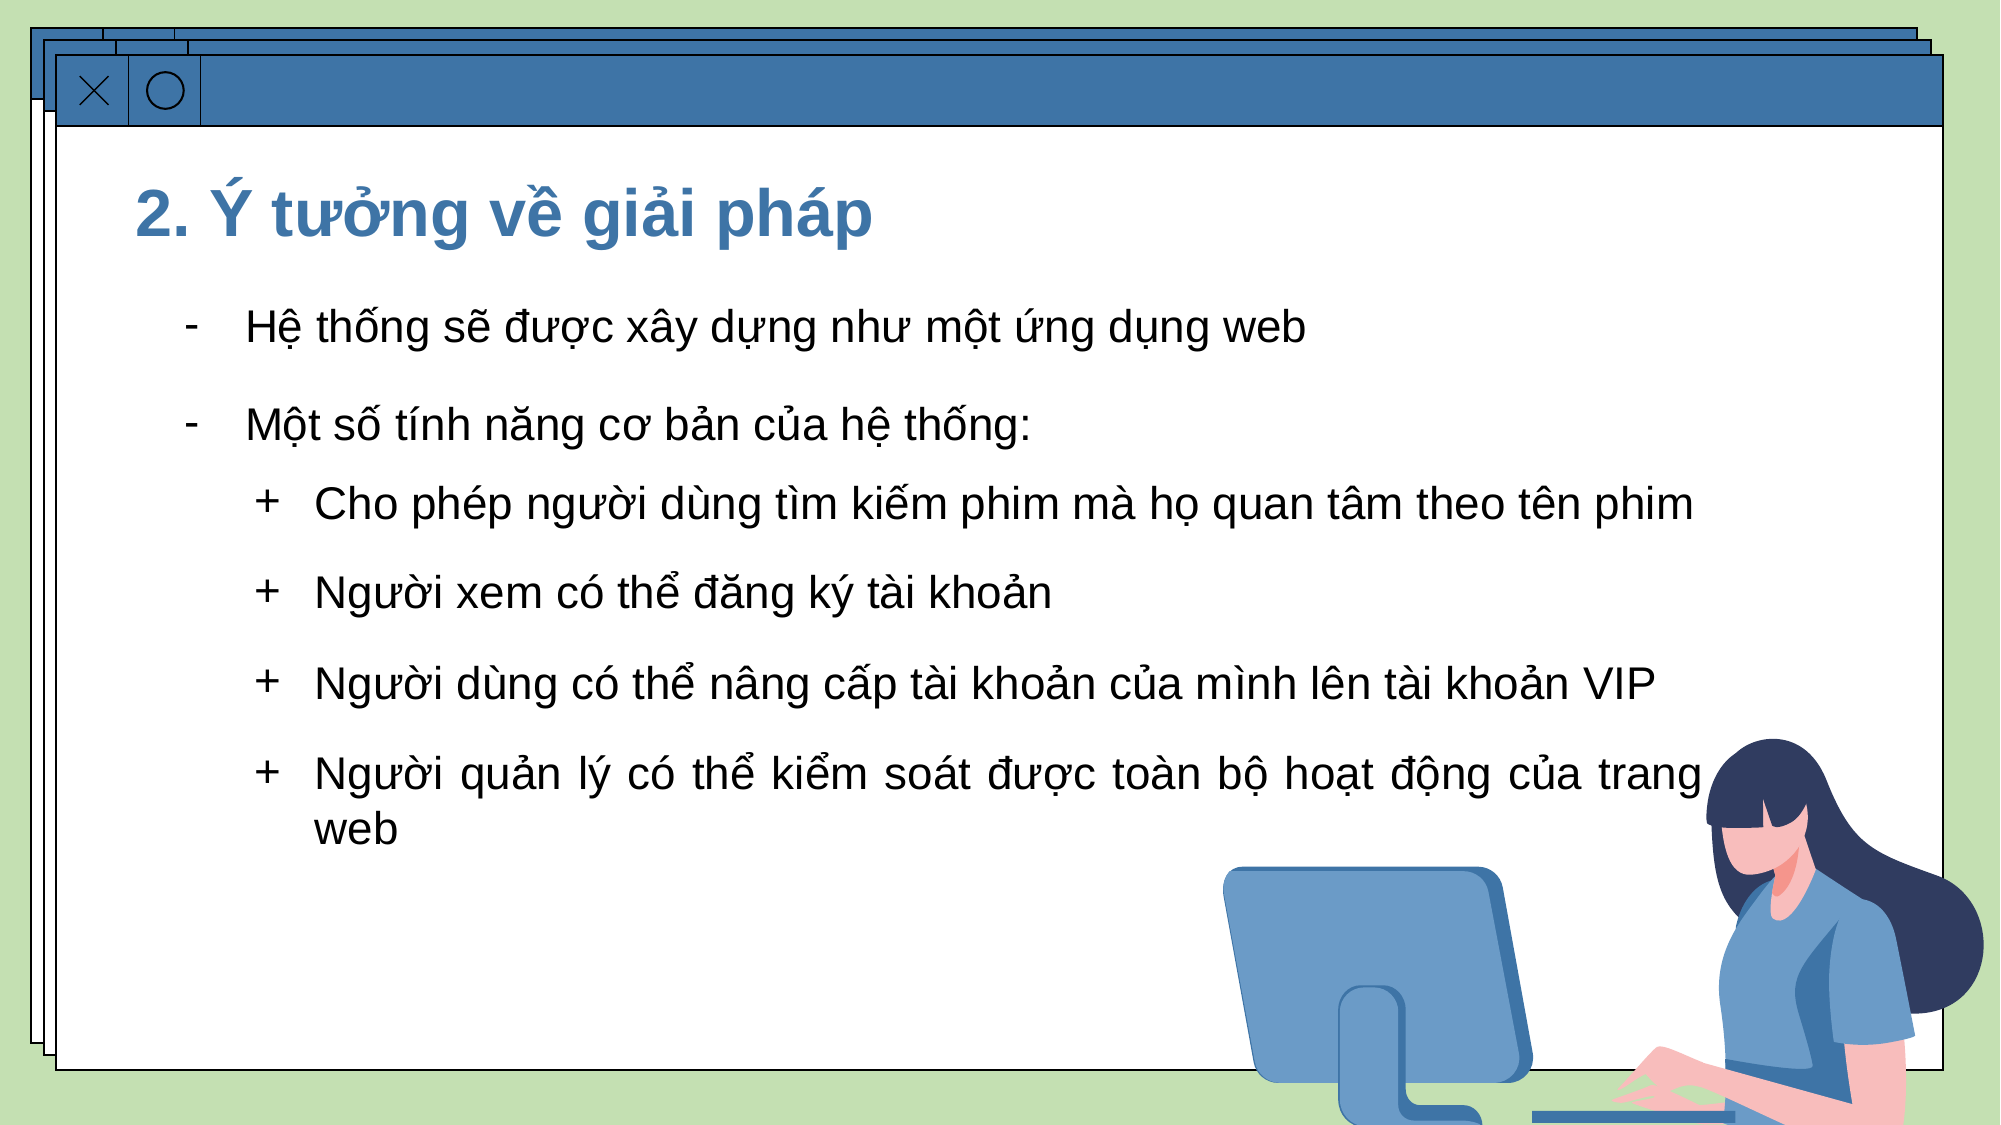

2. Ý tưởng về giải pháp
Hệ thống sẽ được xây dựng như một ứng dụng web

Một số tính năng cơ bản của hệ thống:
Cho phép người dùng tìm kiếm phim mà họ quan tâm theo tên phim
Người xem có thể đăng ký tài khoản
Người dùng có thể nâng cấp tài khoản của mình lên tài khoản VIP

Người quản lý có thể kiểm soát được toàn bộ hoạt động của trang web